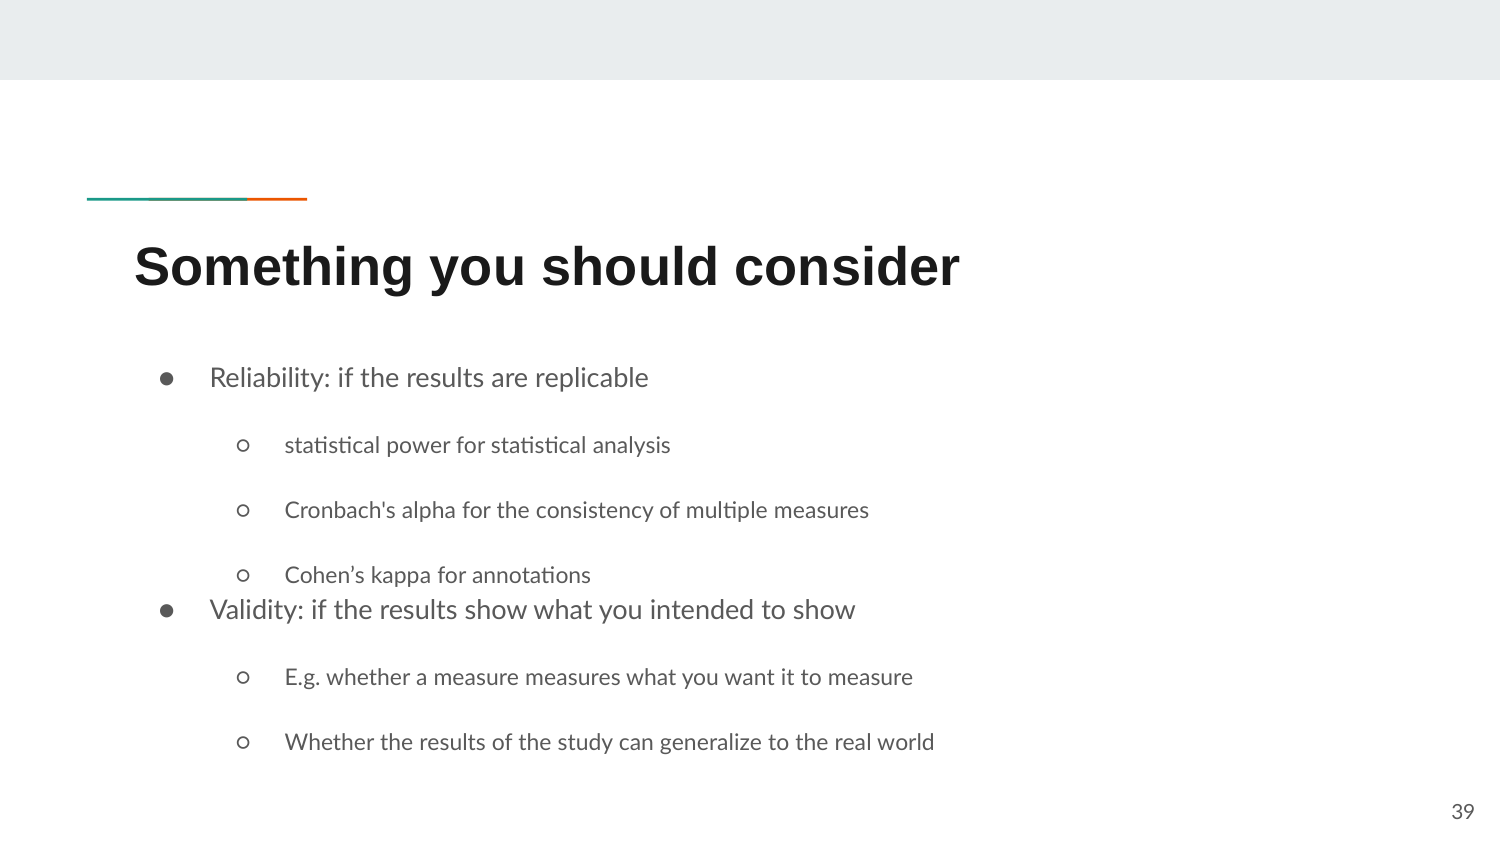

# Something you should consider
Reliability: if the results are replicable
statistical power for statistical analysis
Cronbach's alpha for the consistency of multiple measures
Cohen’s kappa for annotations
Validity: if the results show what you intended to show
E.g. whether a measure measures what you want it to measure
Whether the results of the study can generalize to the real world

39